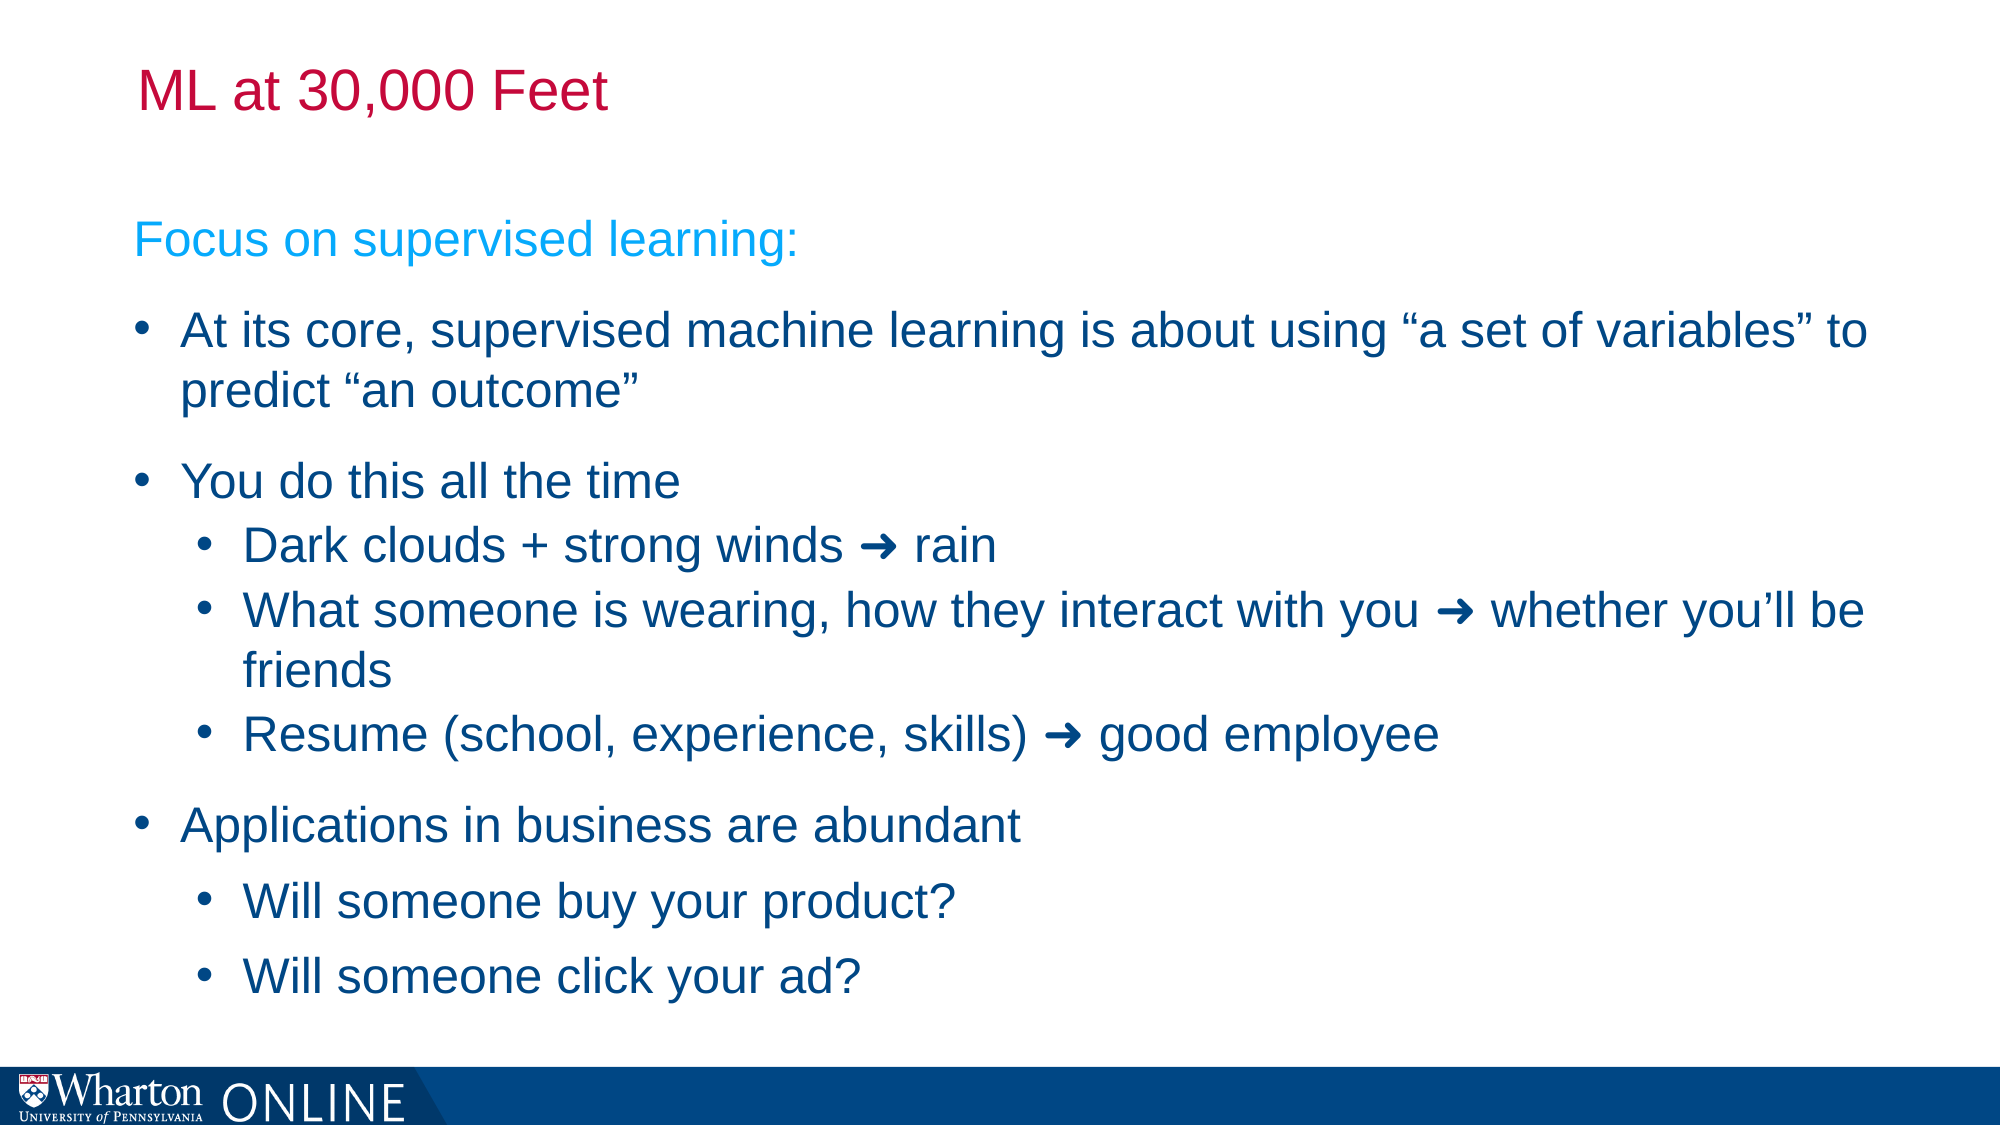

# ML at 30,000 Feet
Focus on supervised learning:
At its core, supervised machine learning is about using “a set of variables” to predict “an outcome”
You do this all the time
Dark clouds + strong winds ➜ rain
What someone is wearing, how they interact with you ➜ whether you’ll be friends
Resume (school, experience, skills) ➜ good employee
Applications in business are abundant
Will someone buy your product?
Will someone click your ad?